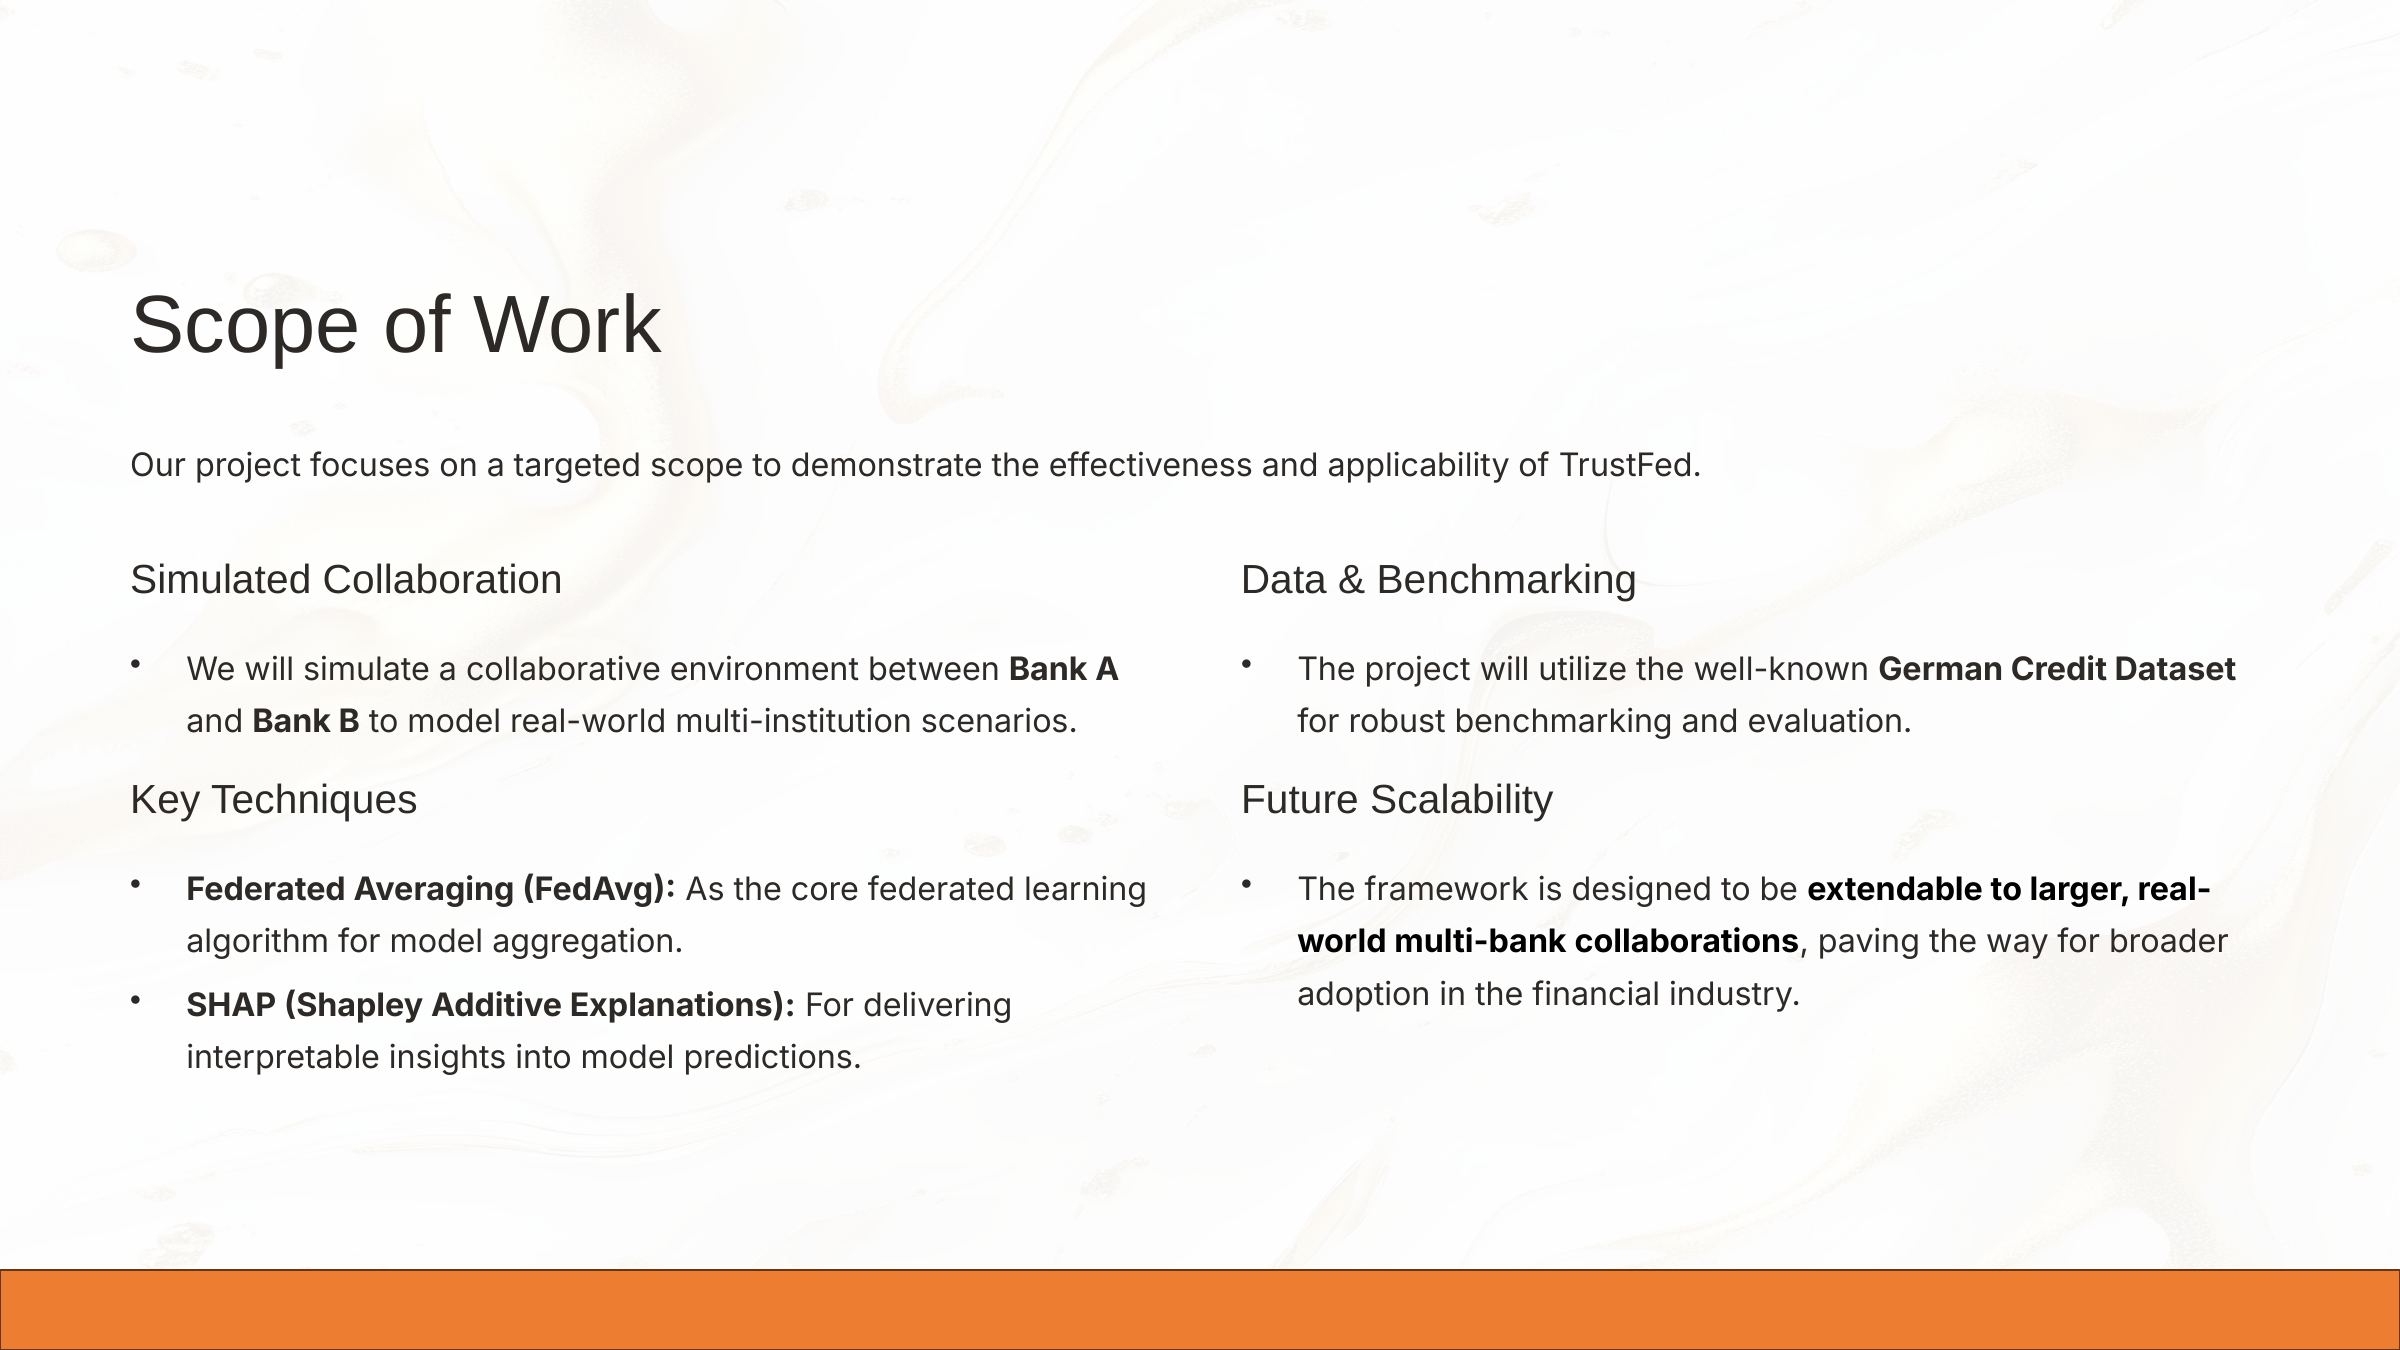

Scope of Work
Our project focuses on a targeted scope to demonstrate the effectiveness and applicability of TrustFed.
Simulated Collaboration
Data & Benchmarking
We will simulate a collaborative environment between Bank A and Bank B to model real-world multi-institution scenarios.
The project will utilize the well-known German Credit Dataset for robust benchmarking and evaluation.
Key Techniques
Future Scalability
Federated Averaging (FedAvg): As the core federated learning algorithm for model aggregation.
The framework is designed to be extendable to larger, real-world multi-bank collaborations, paving the way for broader adoption in the financial industry.
SHAP (Shapley Additive Explanations): For delivering interpretable insights into model predictions.